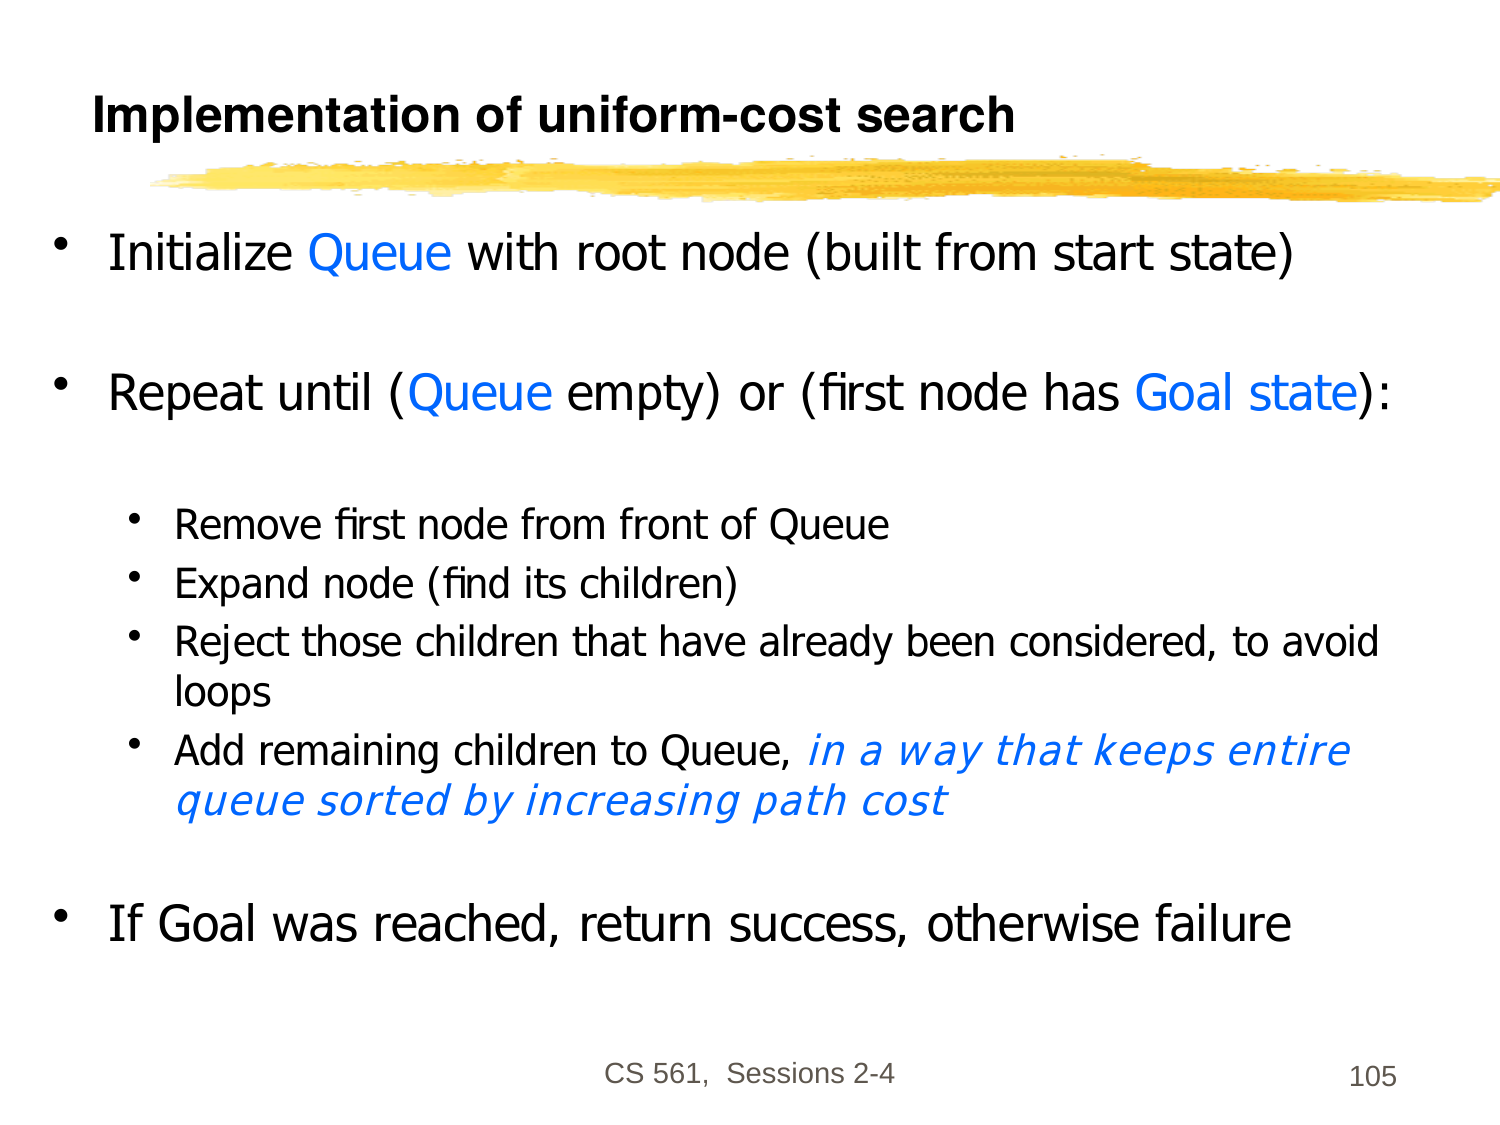

# Implementation of uniform-cost search
Initialize Queue with root node (built from start state)

Repeat until (Queue empty) or (first node has Goal state):

Remove first node from front of Queue
Expand node (find its children)
Reject those children that have already been considered, to avoid loops
Add remaining children to Queue, in a way that keeps entire queue sorted by increasing path cost

If Goal was reached, return success, otherwise failure
CS 561,  Sessions 2-4
105